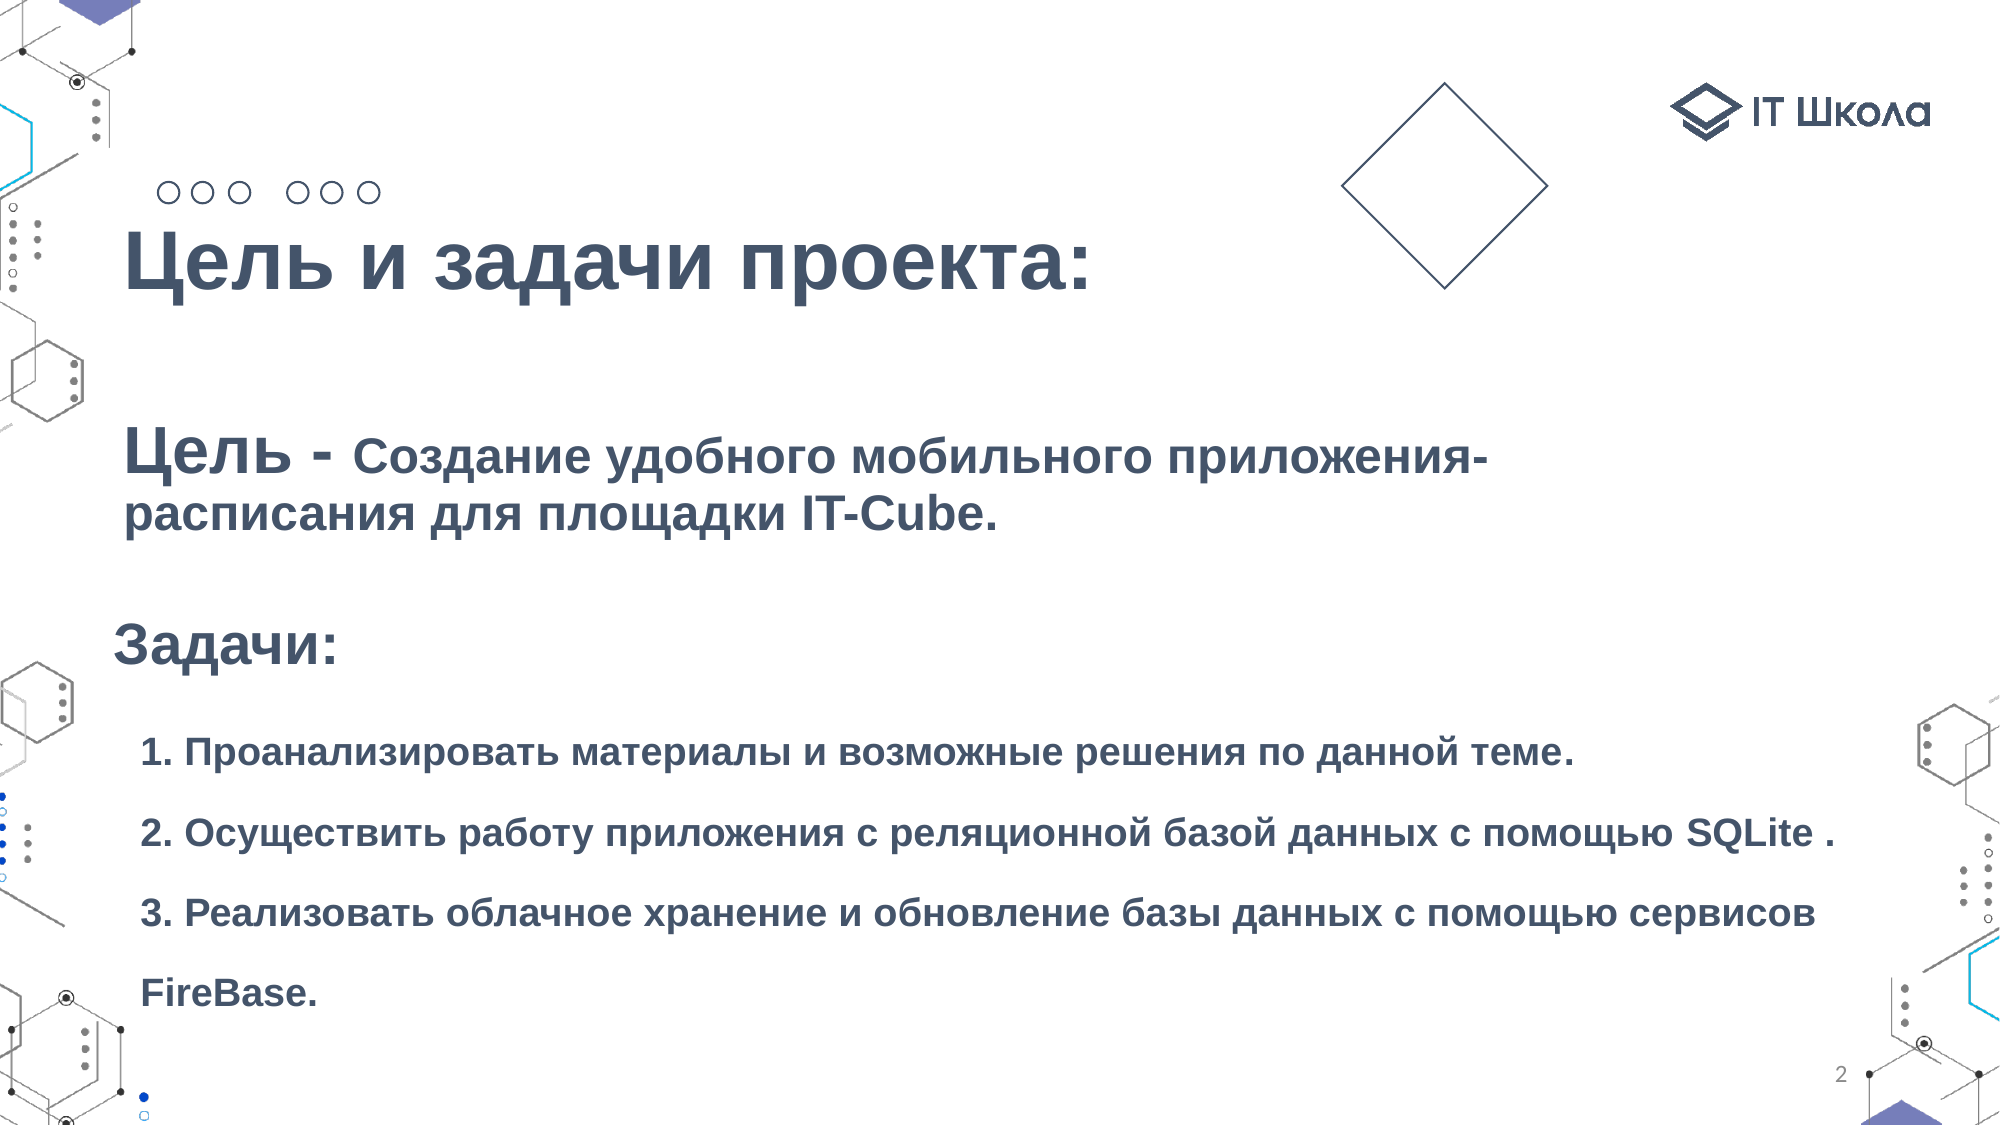

Цель и задачи проекта:
Цель - Создание удобного мобильного приложения-расписания для площадки IT-Cube.

Задачи:

1. Проанализировать материалы и возможные решения по данной теме.
2. Осуществить работу приложения с реляционной базой данных с помощью SQLite .
3. Реализовать облачное хранение и обновление базы данных с помощью сервисов FireBase.
2